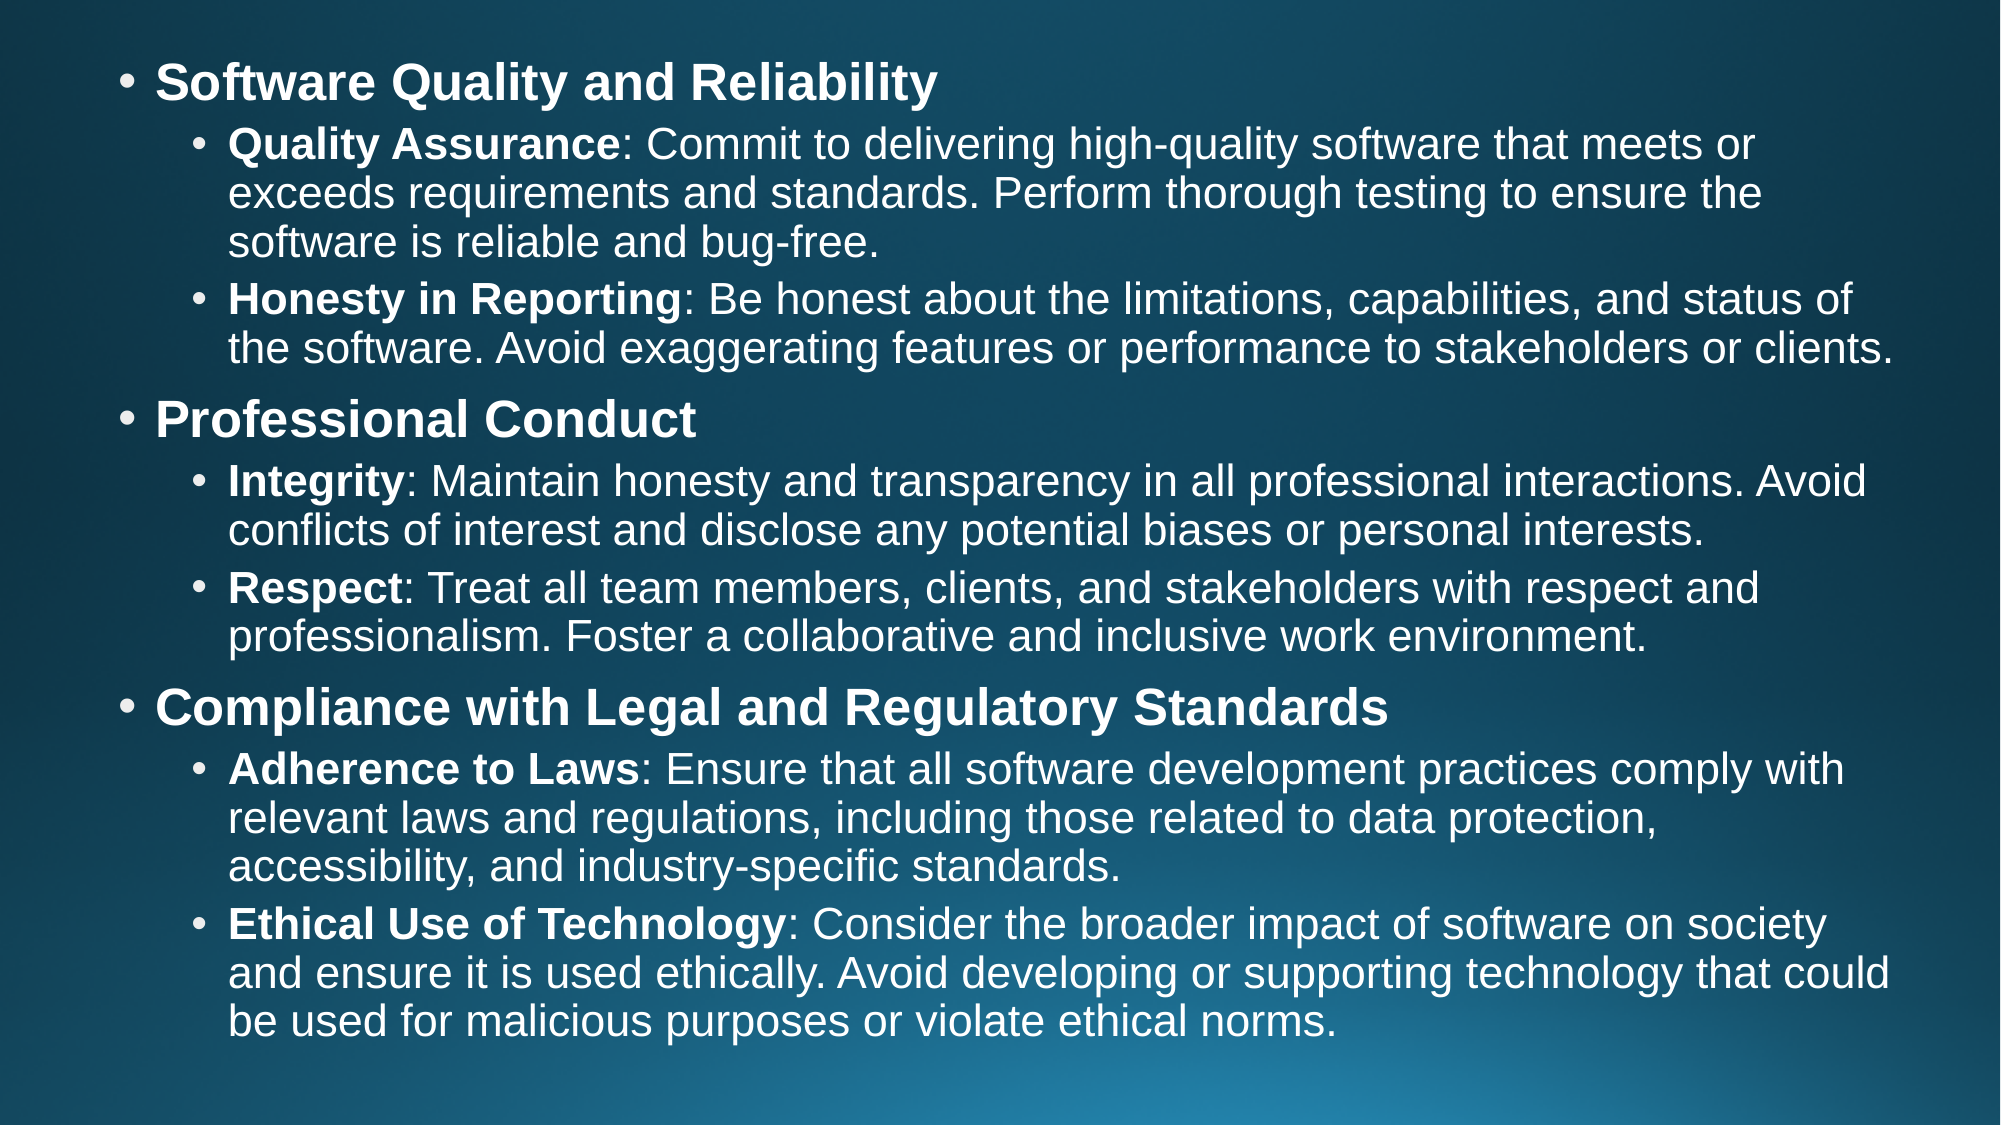

Software Quality and Reliability
Quality Assurance: Commit to delivering high-quality software that meets or exceeds requirements and standards. Perform thorough testing to ensure the software is reliable and bug-free.
Honesty in Reporting: Be honest about the limitations, capabilities, and status of the software. Avoid exaggerating features or performance to stakeholders or clients.
Professional Conduct
Integrity: Maintain honesty and transparency in all professional interactions. Avoid conflicts of interest and disclose any potential biases or personal interests.
Respect: Treat all team members, clients, and stakeholders with respect and professionalism. Foster a collaborative and inclusive work environment.
Compliance with Legal and Regulatory Standards
Adherence to Laws: Ensure that all software development practices comply with relevant laws and regulations, including those related to data protection, accessibility, and industry-specific standards.
Ethical Use of Technology: Consider the broader impact of software on society and ensure it is used ethically. Avoid developing or supporting technology that could be used for malicious purposes or violate ethical norms.